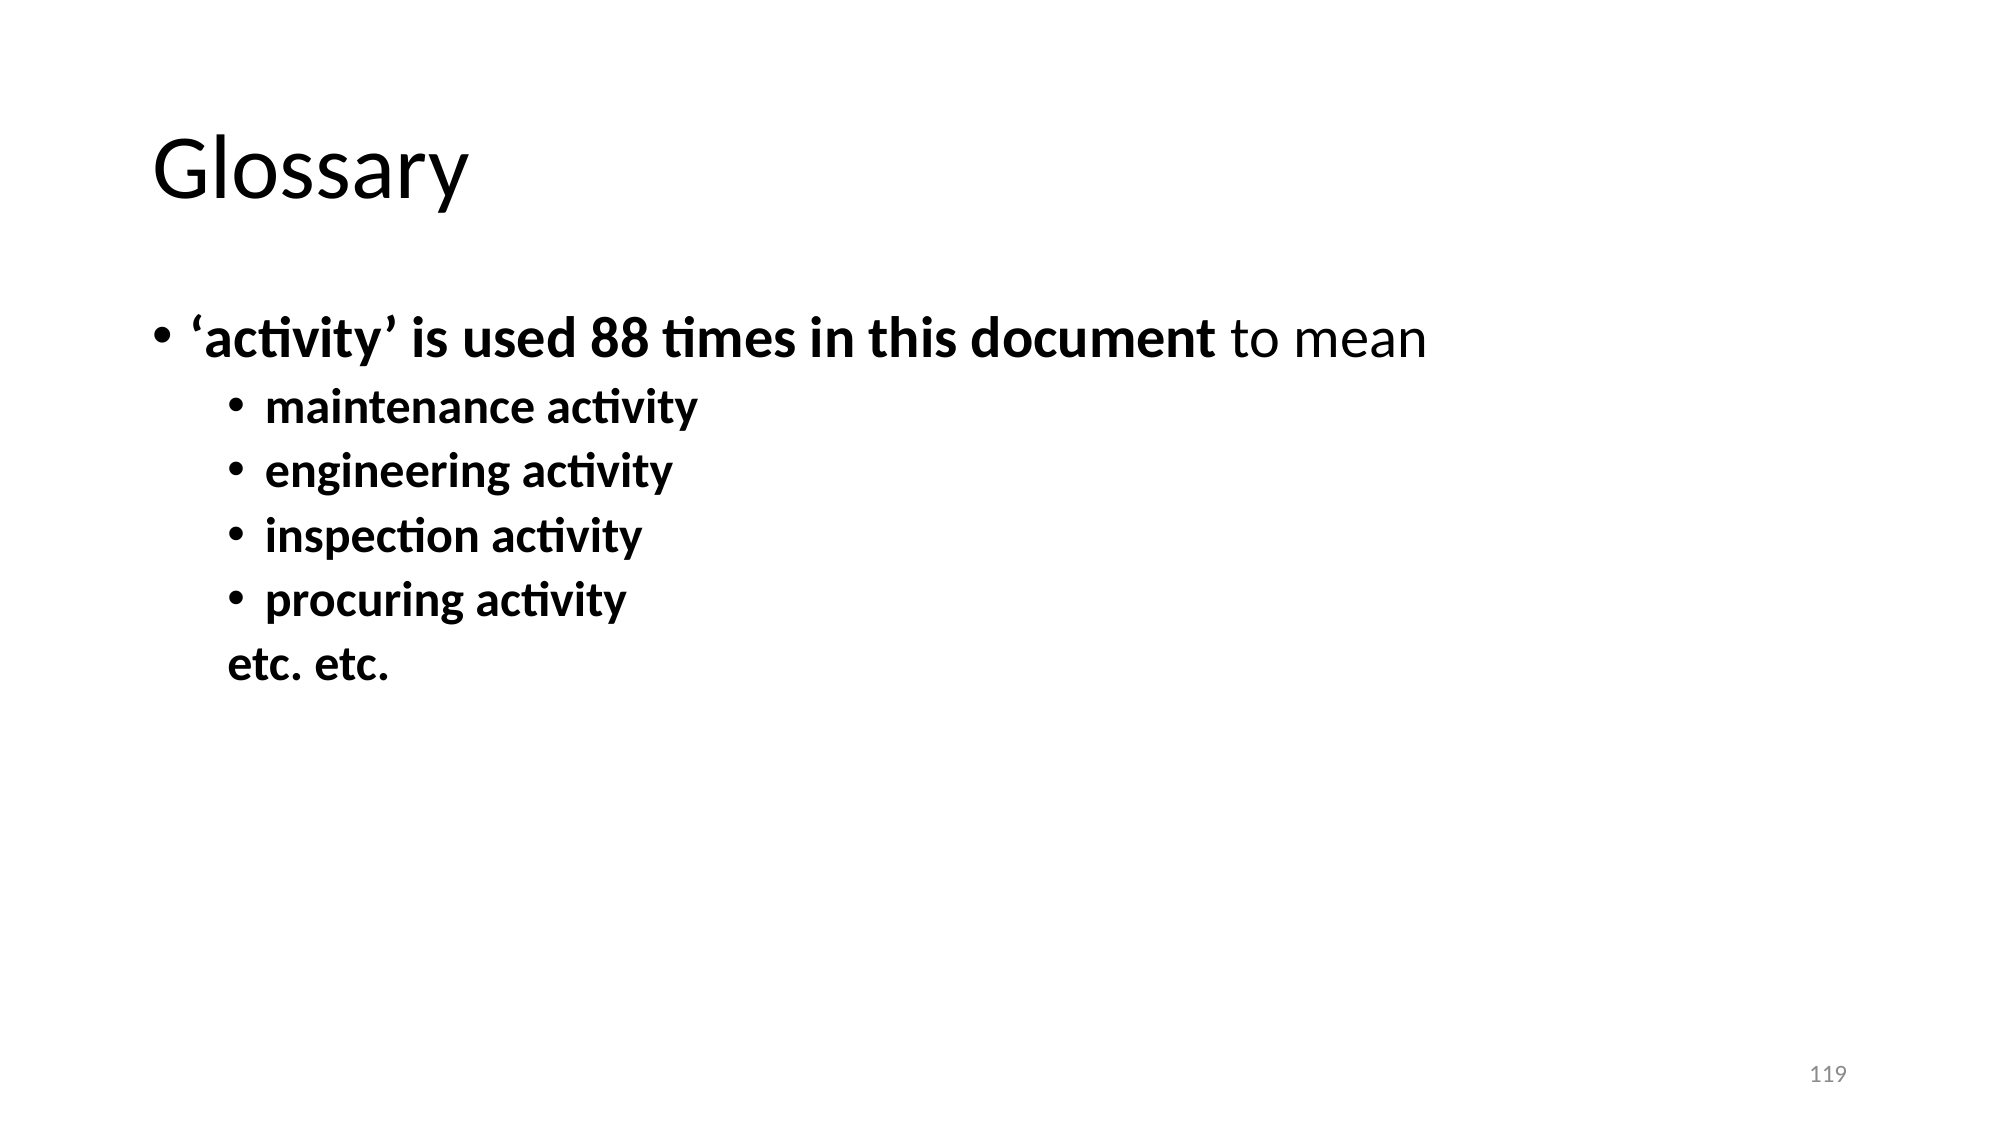

# Glossary
‘activity’ is used 88 times in this document to mean
maintenance activity
engineering activity
inspection activity
procuring activity
etc. etc.
119